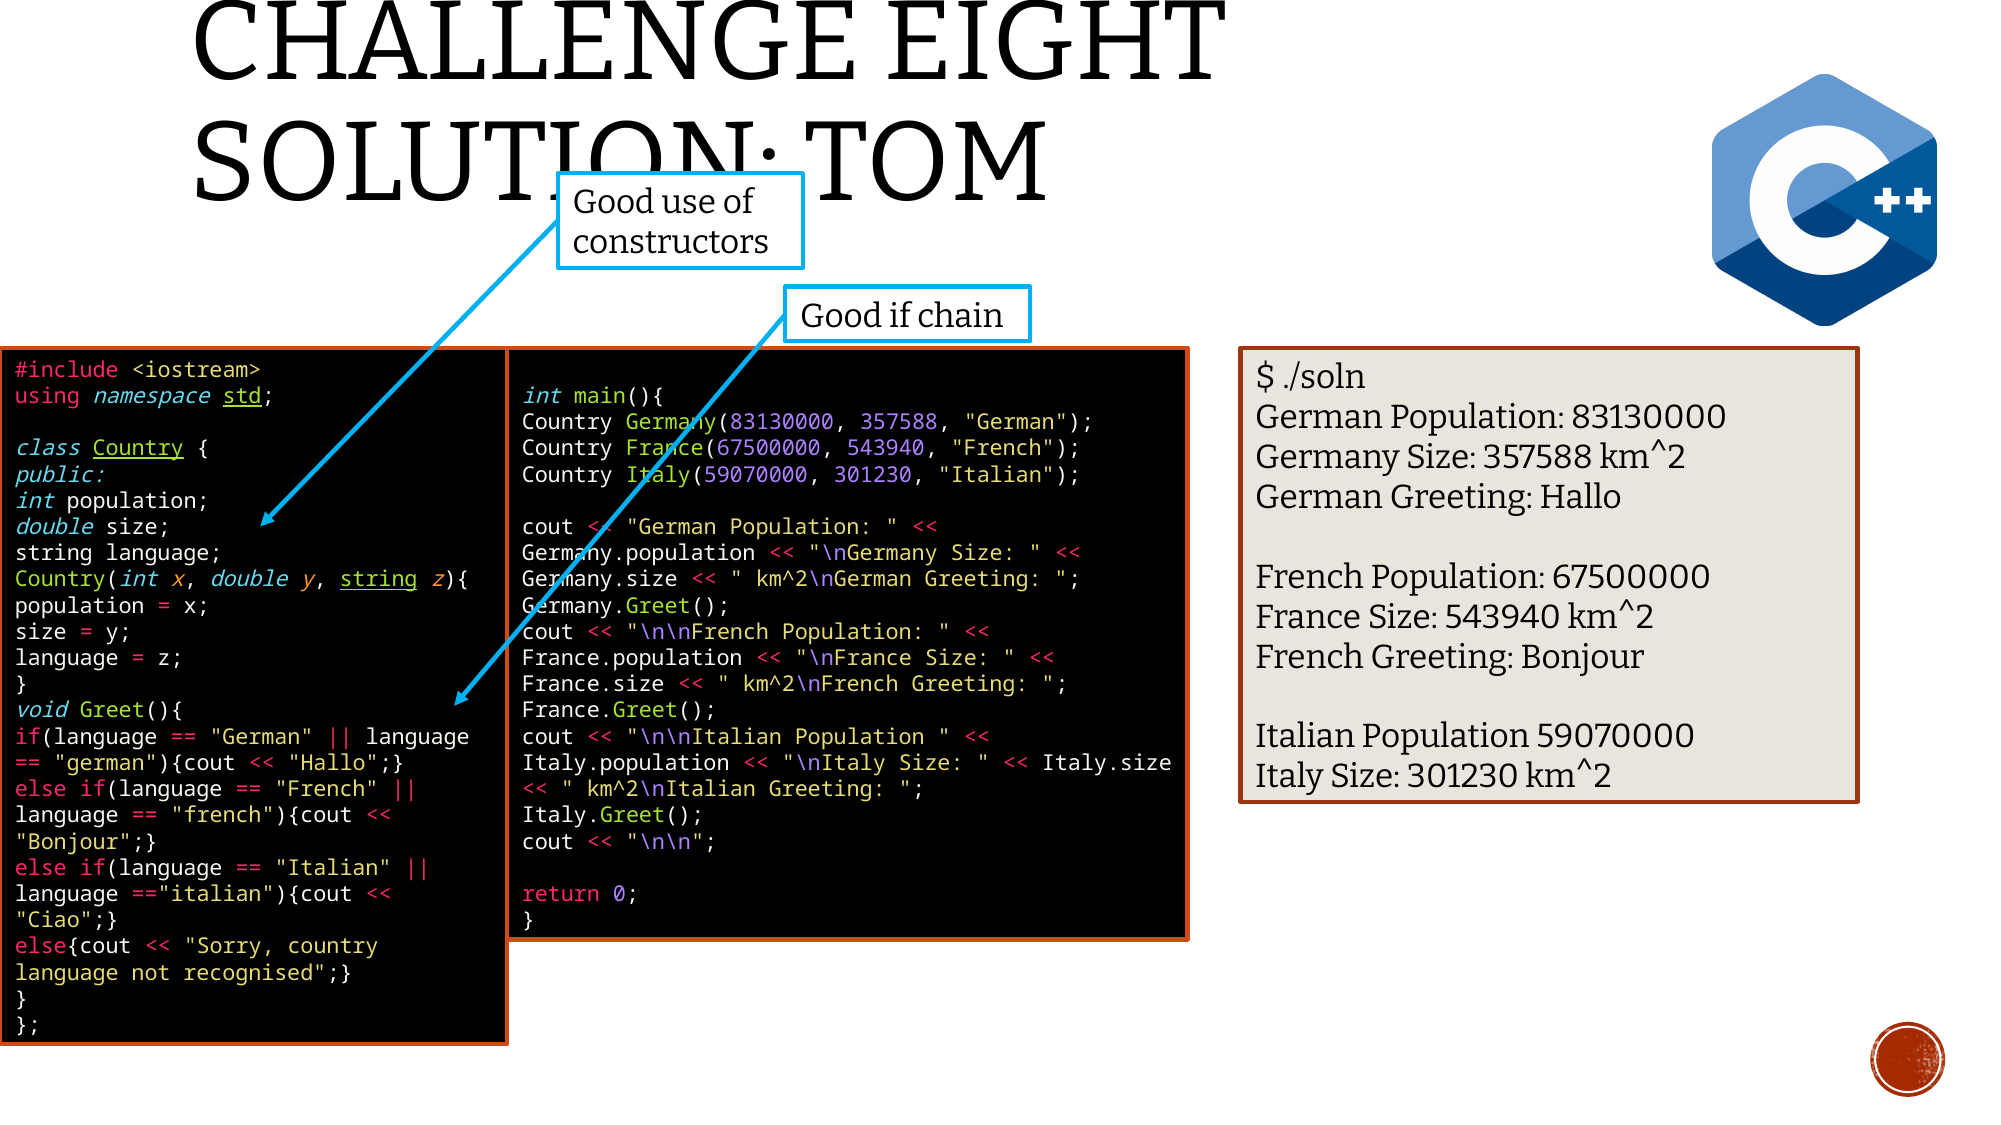

# Challenge eight solution: tom
Good use of constructors
Good if chain
#include <iostream>
using namespace std;
class Country {
public:
int population;
double size;
string language;
Country(int x, double y, string z){
population = x;
size = y;
language = z;
}
void Greet(){
if(language == "German" || language == "german"){cout << "Hallo";}
else if(language == "French" || language == "french"){cout << "Bonjour";}
else if(language == "Italian" || language =="italian"){cout << "Ciao";}
else{cout << "Sorry, country language not recognised";}
}
};
int main(){
Country Germany(83130000, 357588, "German");
Country France(67500000, 543940, "French");
Country Italy(59070000, 301230, "Italian");
cout << "German Population: " << Germany.population << "\nGermany Size: " << Germany.size << " km^2\nGerman Greeting: ";
Germany.Greet();
cout << "\n\nFrench Population: " << France.population << "\nFrance Size: " << France.size << " km^2\nFrench Greeting: ";
France.Greet();
cout << "\n\nItalian Population " << Italy.population << "\nItaly Size: " << Italy.size << " km^2\nItalian Greeting: ";
Italy.Greet();
cout << "\n\n";
return 0;
}
$ ./soln
German Population: 83130000
Germany Size: 357588 km^2
German Greeting: Hallo

French Population: 67500000
France Size: 543940 km^2
French Greeting: Bonjour

Italian Population 59070000
Italy Size: 301230 km^2